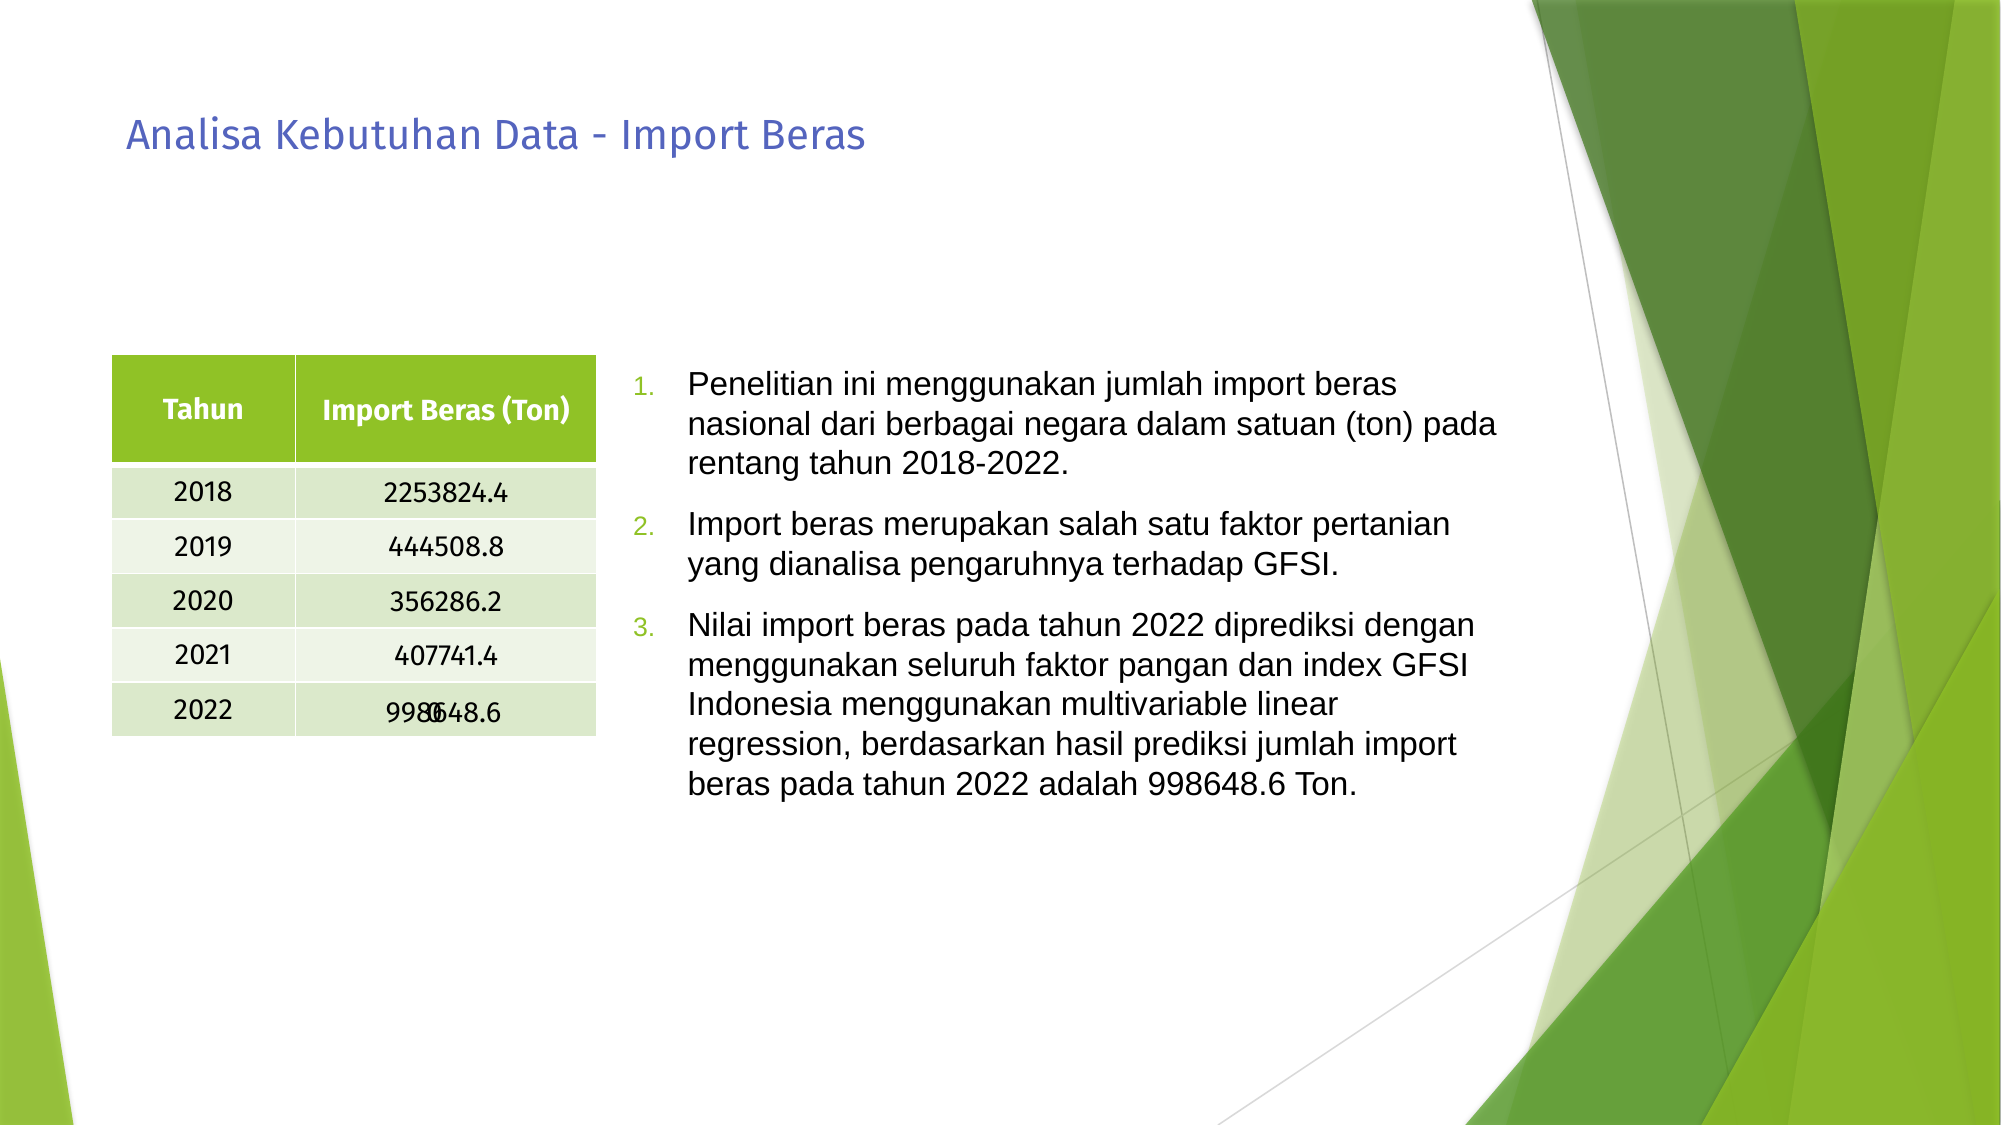

# Analisa Kebutuhan Data - Import Beras
| Tahun | Import Beras (Ton) |
| --- | --- |
| 2018 | 2253824.4 |
| 2019 | 444508.8 |
| 2020 | 356286.2 |
| 2021 | 407741.4 |
| 2022 |  |
Penelitian ini menggunakan jumlah import beras nasional dari berbagai negara dalam satuan (ton) pada rentang tahun 2018-2022.
Import beras merupakan salah satu faktor pertanian yang dianalisa pengaruhnya terhadap GFSI.
Nilai import beras pada tahun 2022 diprediksi dengan menggunakan seluruh faktor pangan dan index GFSI Indonesia menggunakan multivariable linear regression, berdasarkan hasil prediksi jumlah import beras pada tahun 2022 adalah 998648.6 Ton.
998648.6
0